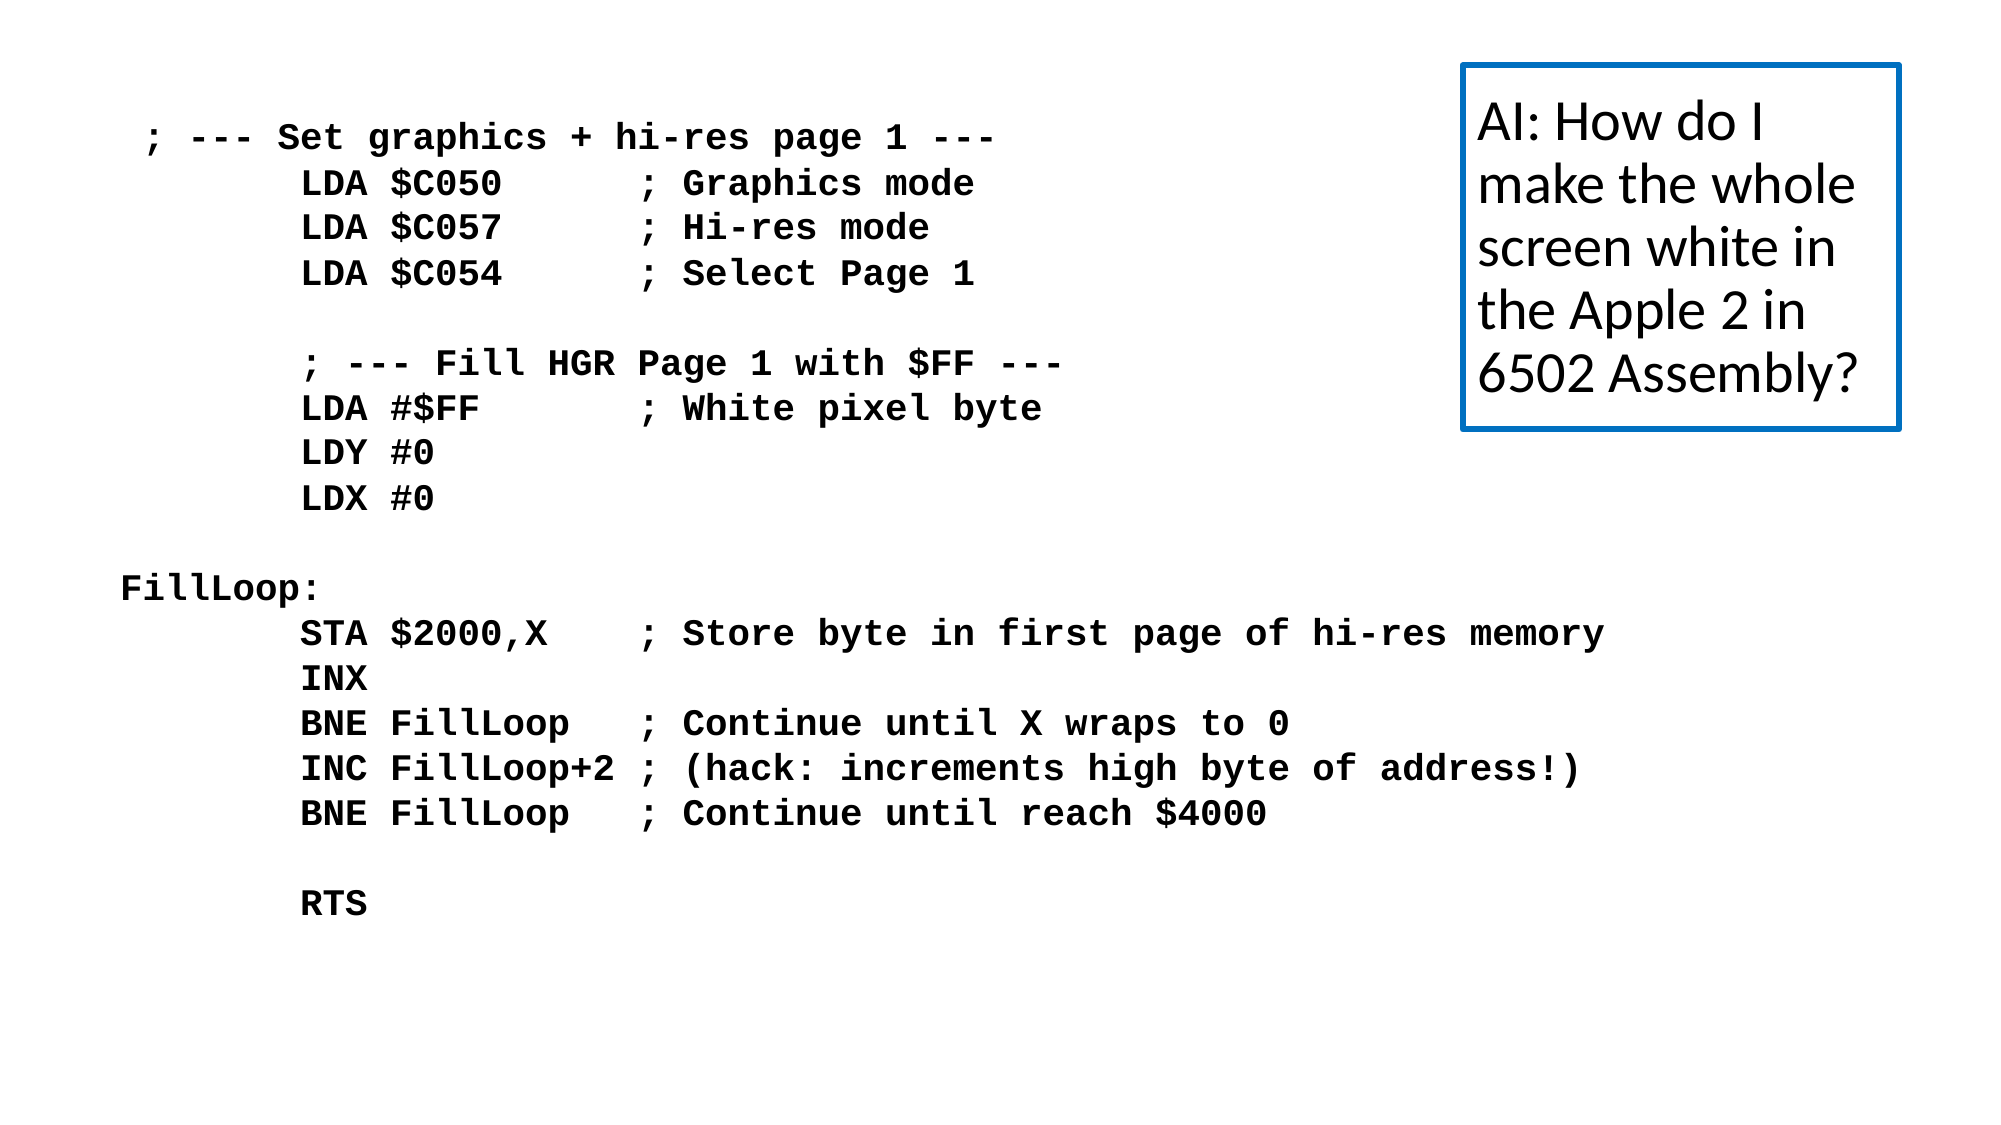

# AI: How do I make the whole screen white in the Apple 2 in 6502 Assembly?
 ; --- Set graphics + hi-res page 1 ---
        LDA $C050      ; Graphics mode
        LDA $C057      ; Hi-res mode
        LDA $C054      ; Select Page 1

        ; --- Fill HGR Page 1 with $FF ---
        LDA #$FF       ; White pixel byte
        LDY #0
        LDX #0

FillLoop:
        STA $2000,X    ; Store byte in first page of hi-res memory
        INX
        BNE FillLoop   ; Continue until X wraps to 0
        INC FillLoop+2 ; (hack: increments high byte of address!)
        BNE FillLoop   ; Continue until reach $4000

        RTS